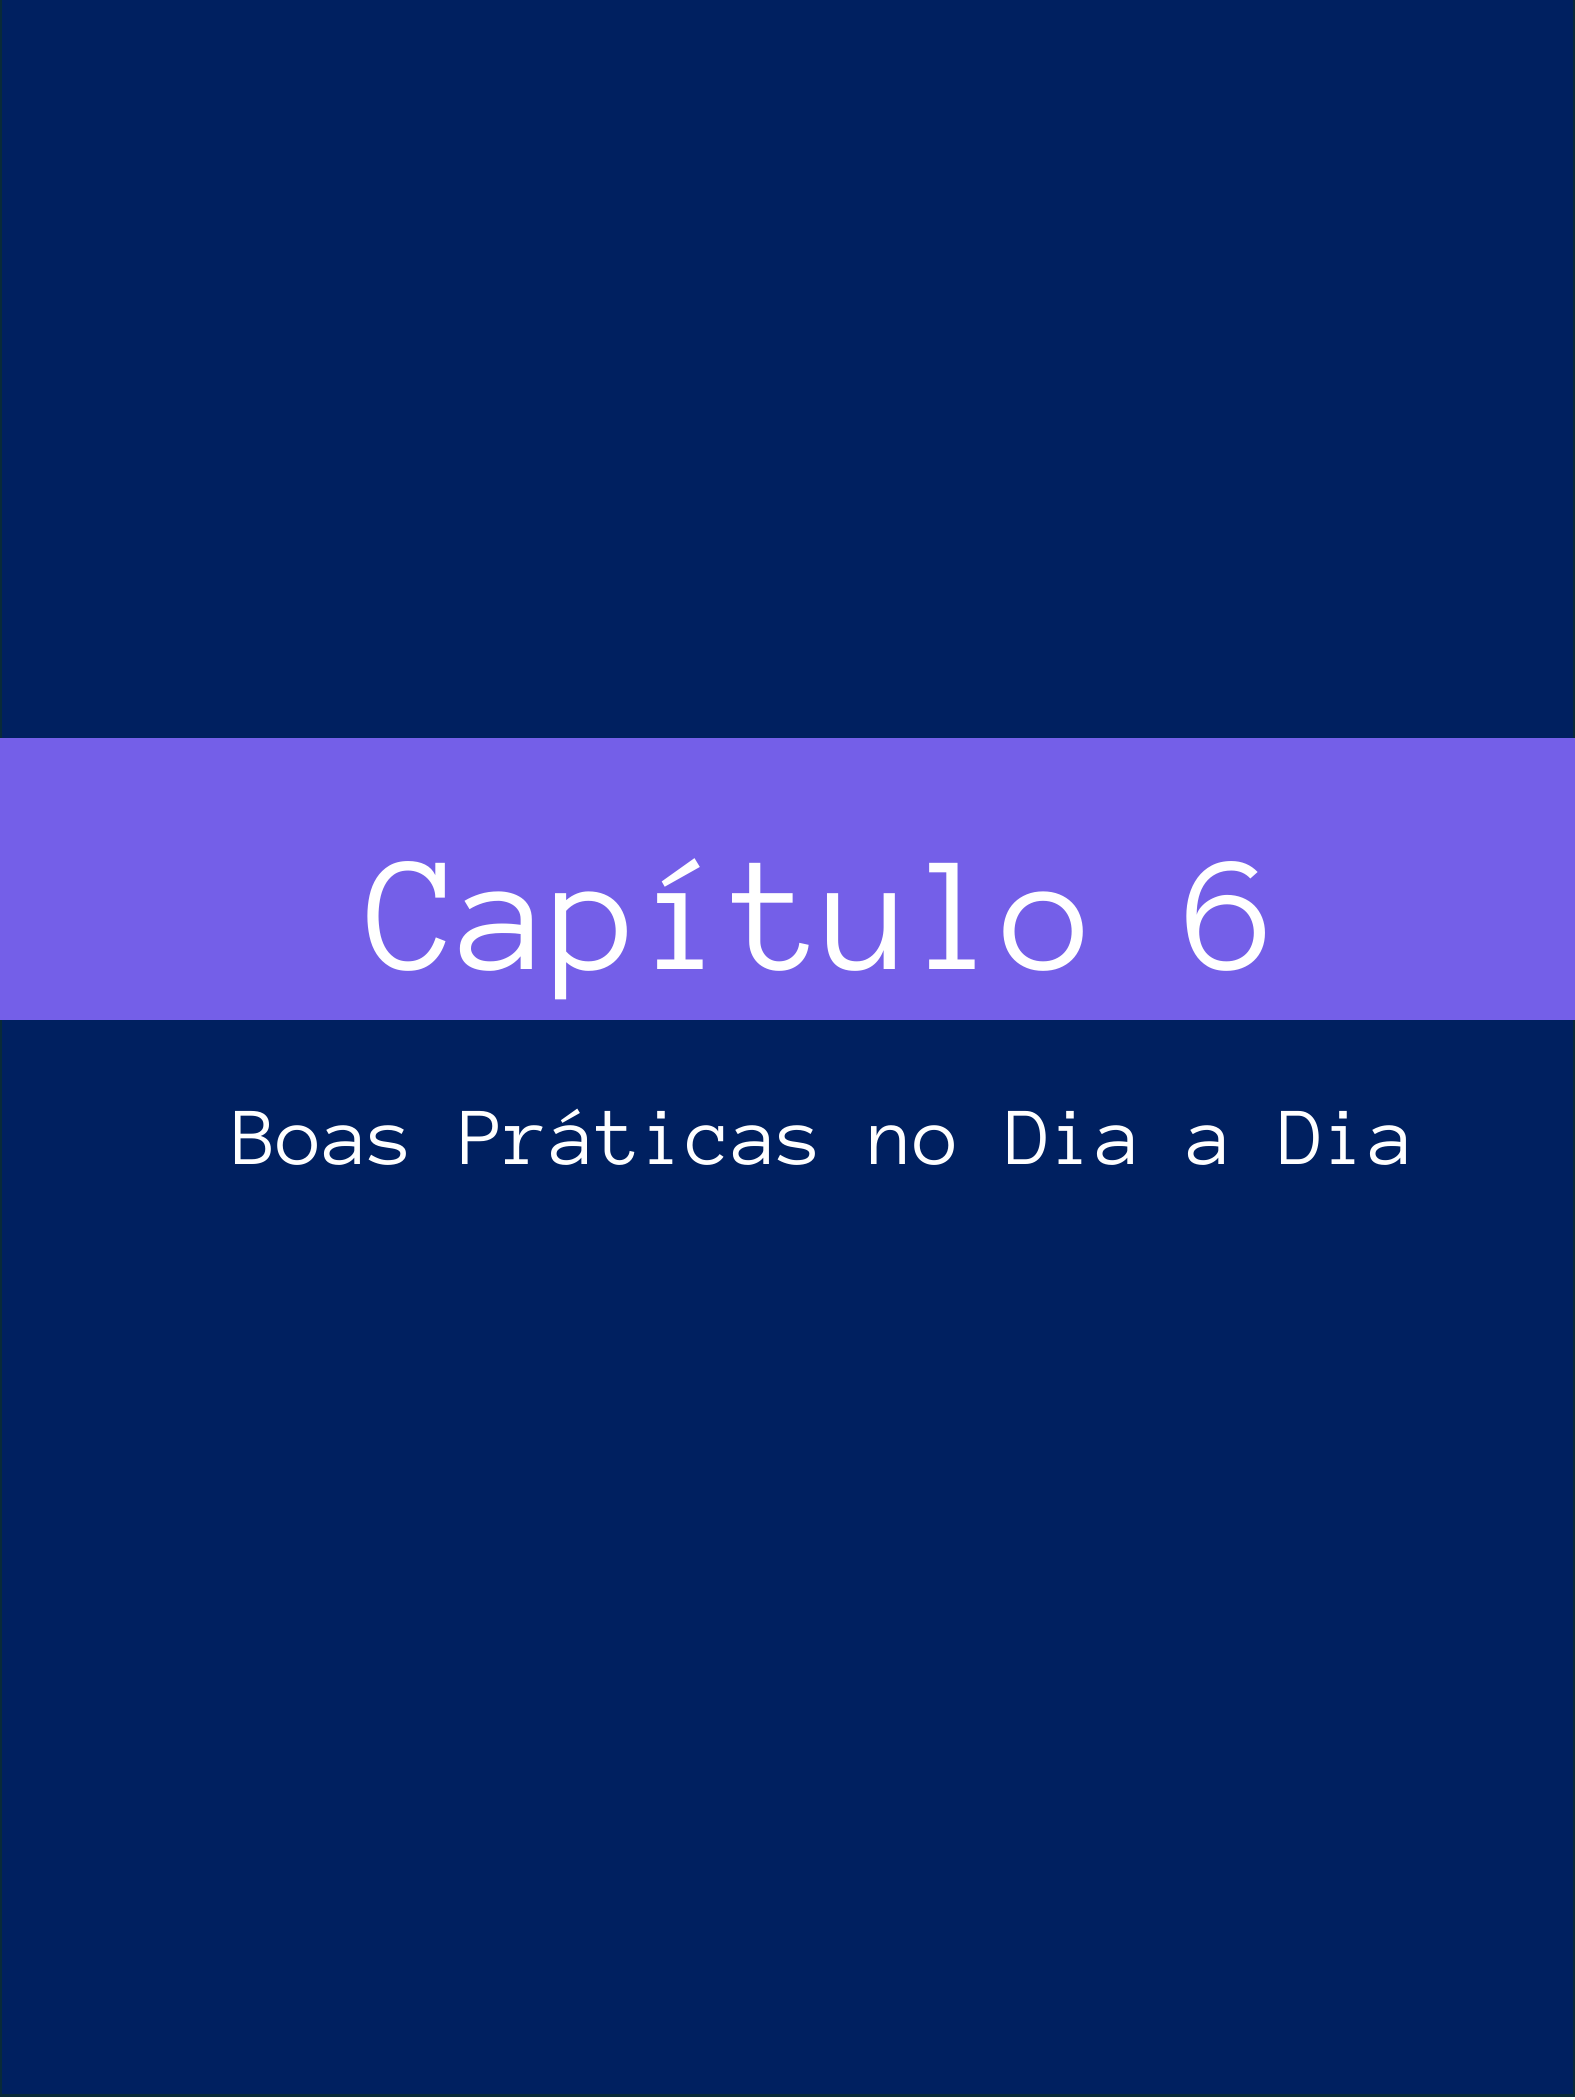

Capítulo 6
Boas Práticas no Dia a Dia